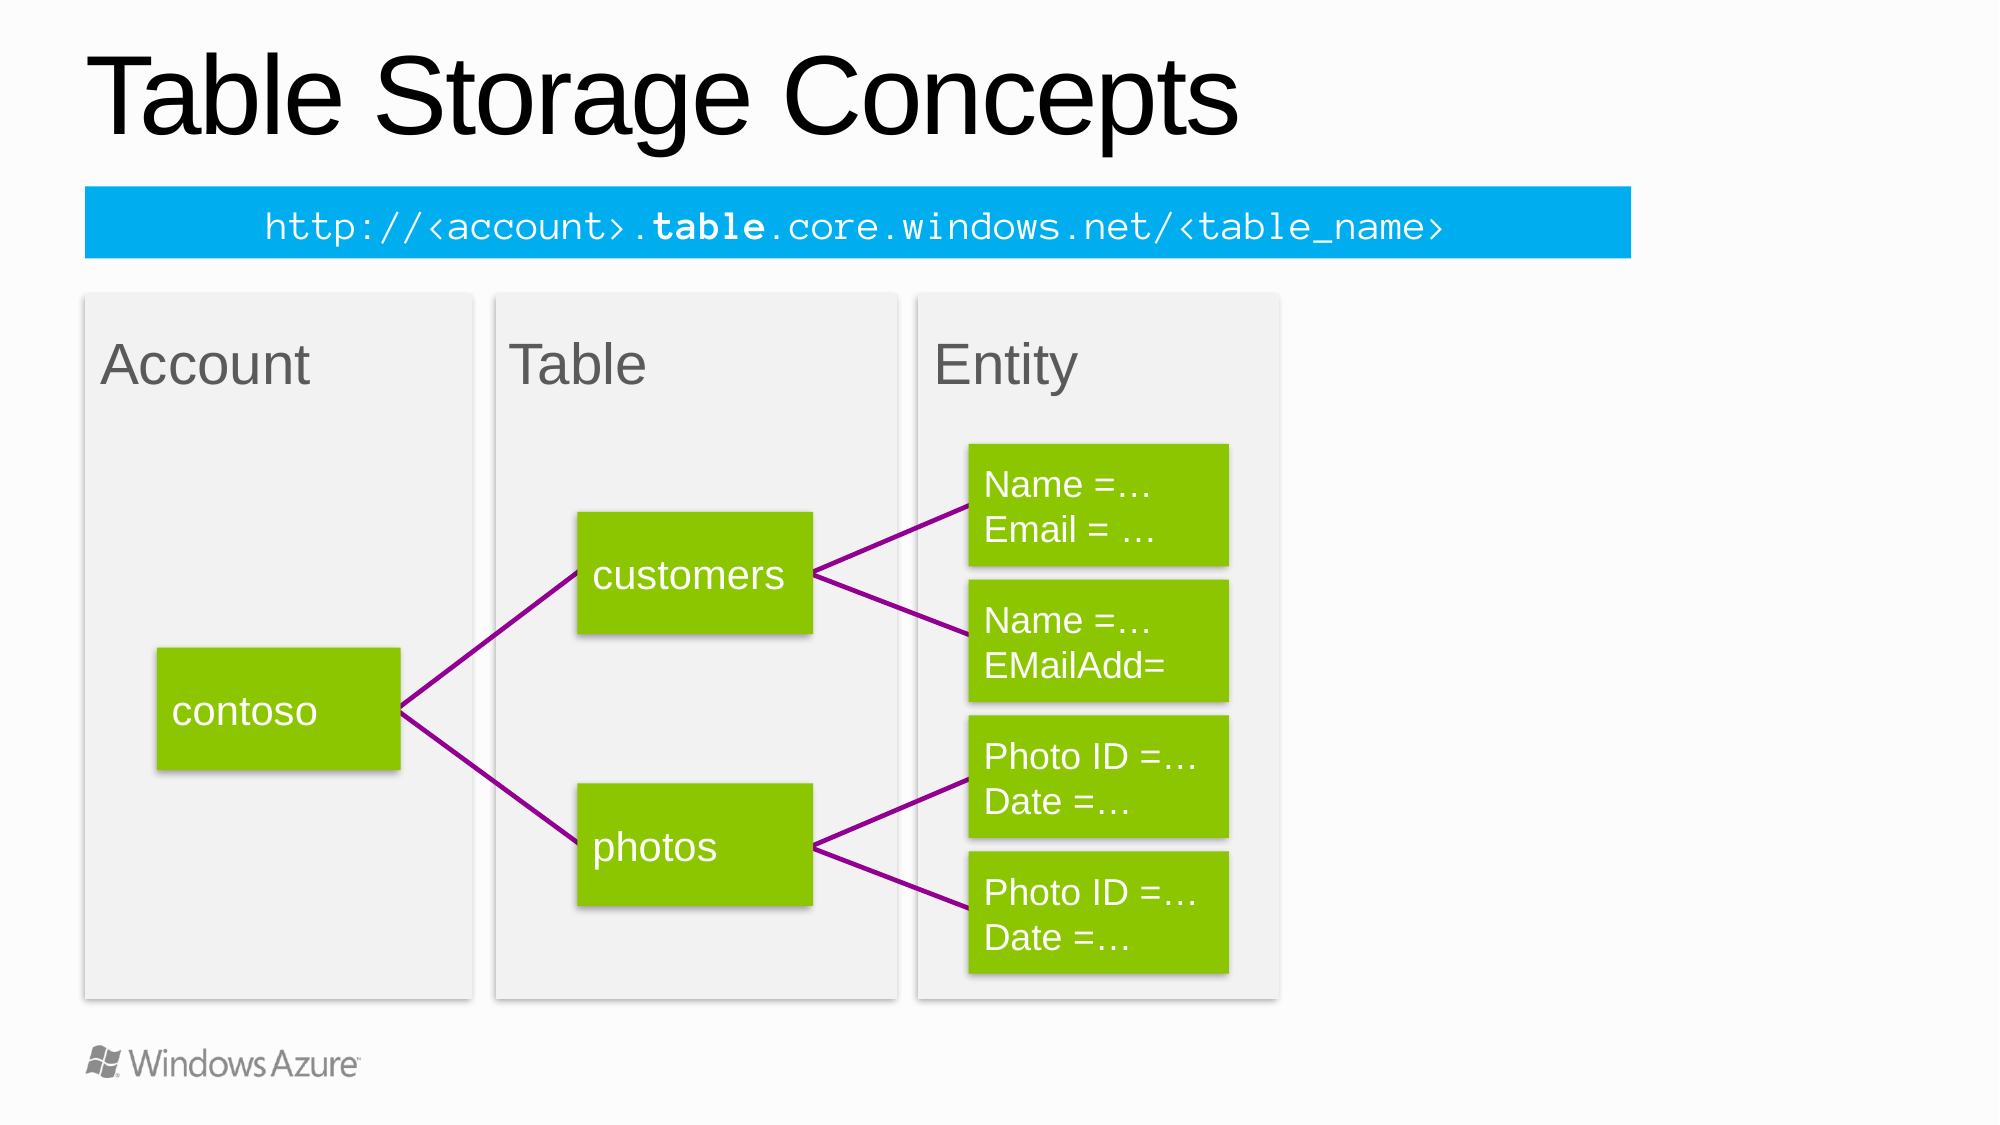

# Table Storage Concepts
http://<account>.table.core.windows.net/<table_name>

Entity

Account
Table

Name =…
Email = …
customers
Name =…
EMailAdd=
contoso
Photo ID =…
Date =…
photos
Photo ID =…
Date =…